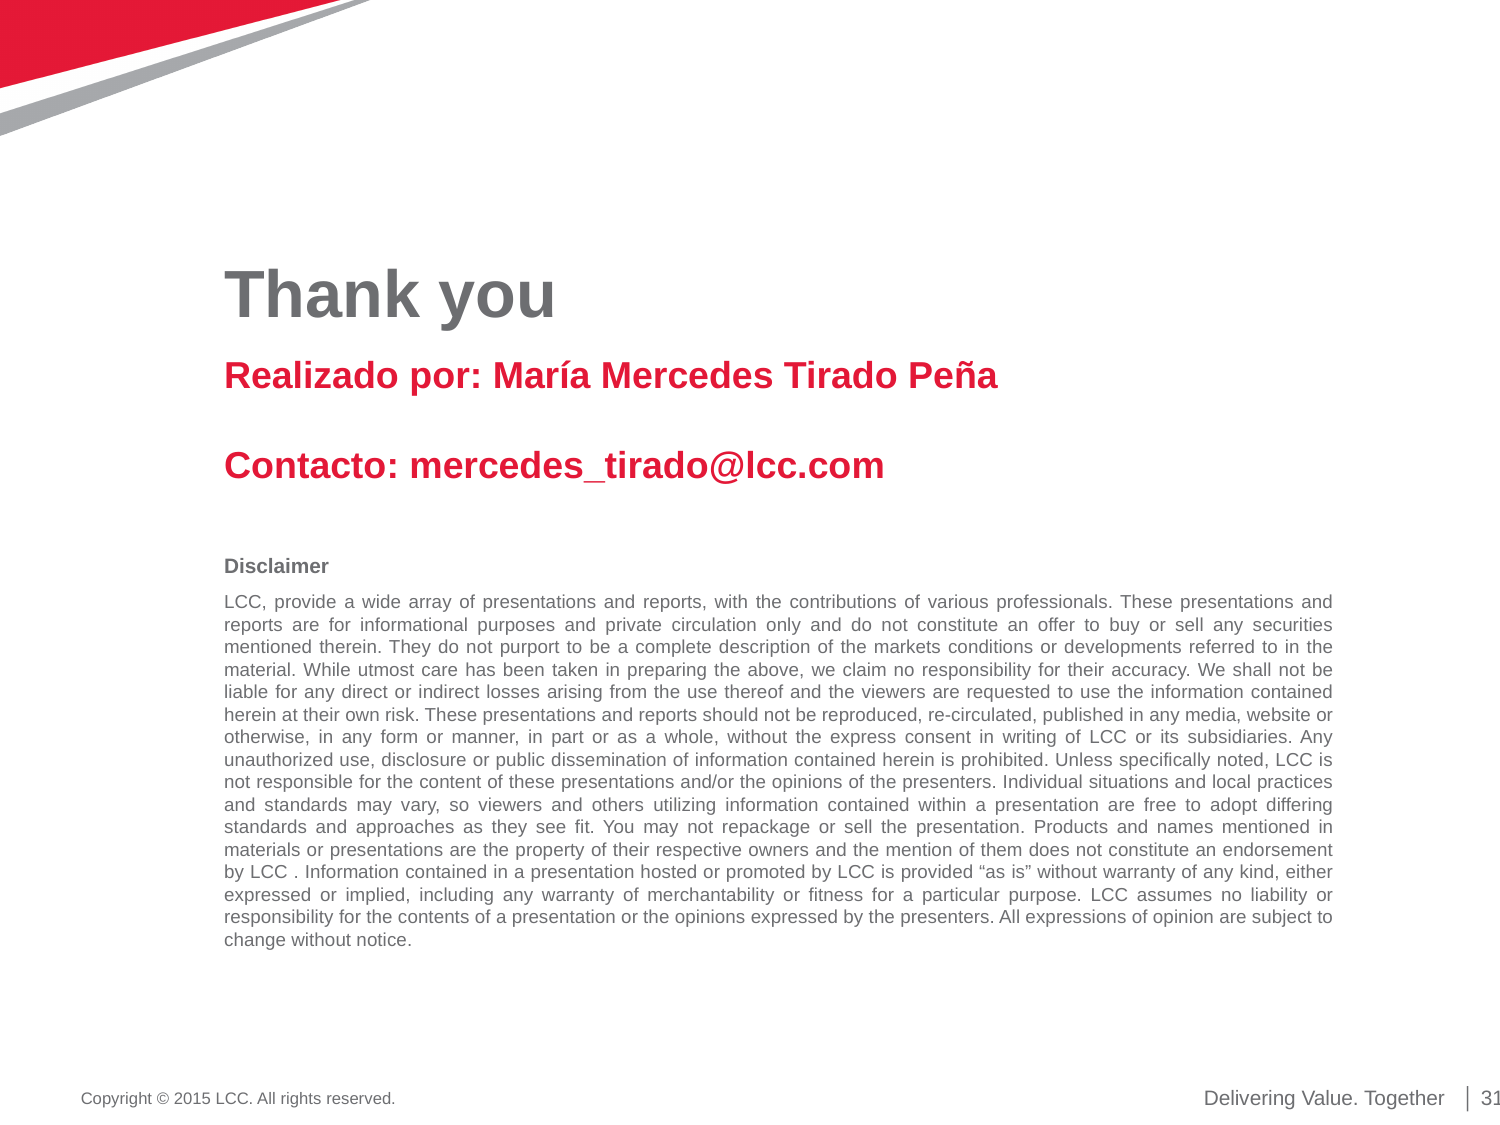

# Thank you
Realizado por: María Mercedes Tirado Peña

Contacto: mercedes_tirado@lcc.com